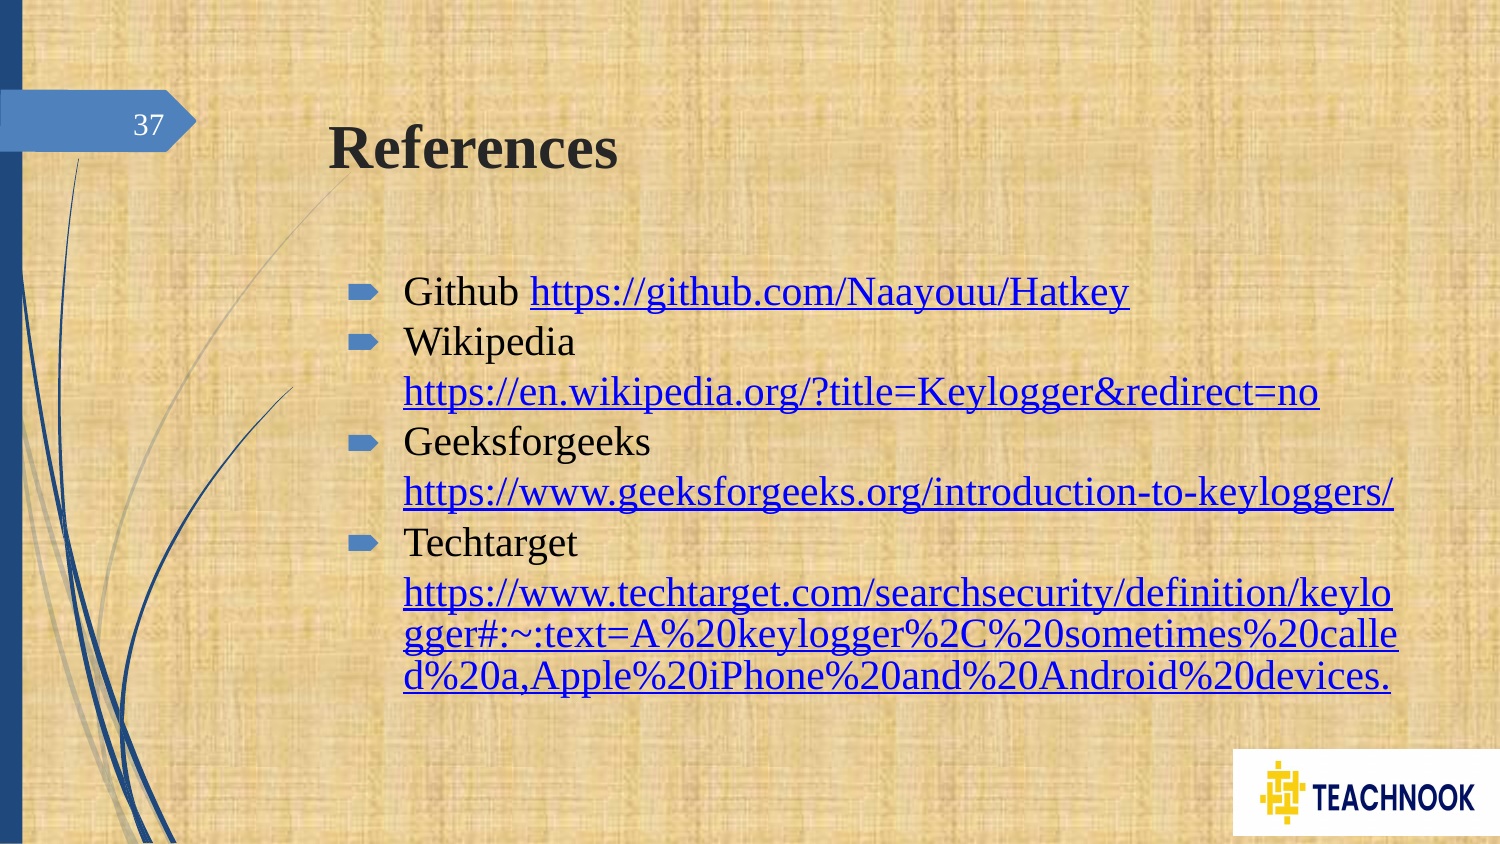

# References
37
Github https://github.com/Naayouu/Hatkey
Wikipedia https://en.wikipedia.org/?title=Keylogger&redirect=no
Geeksforgeeks https://www.geeksforgeeks.org/introduction-to-keyloggers/
Techtarget https://www.techtarget.com/searchsecurity/definition/keylogger#:~:text=A%20keylogger%2C%20sometimes%20called%20a,Apple%20iPhone%20and%20Android%20devices.